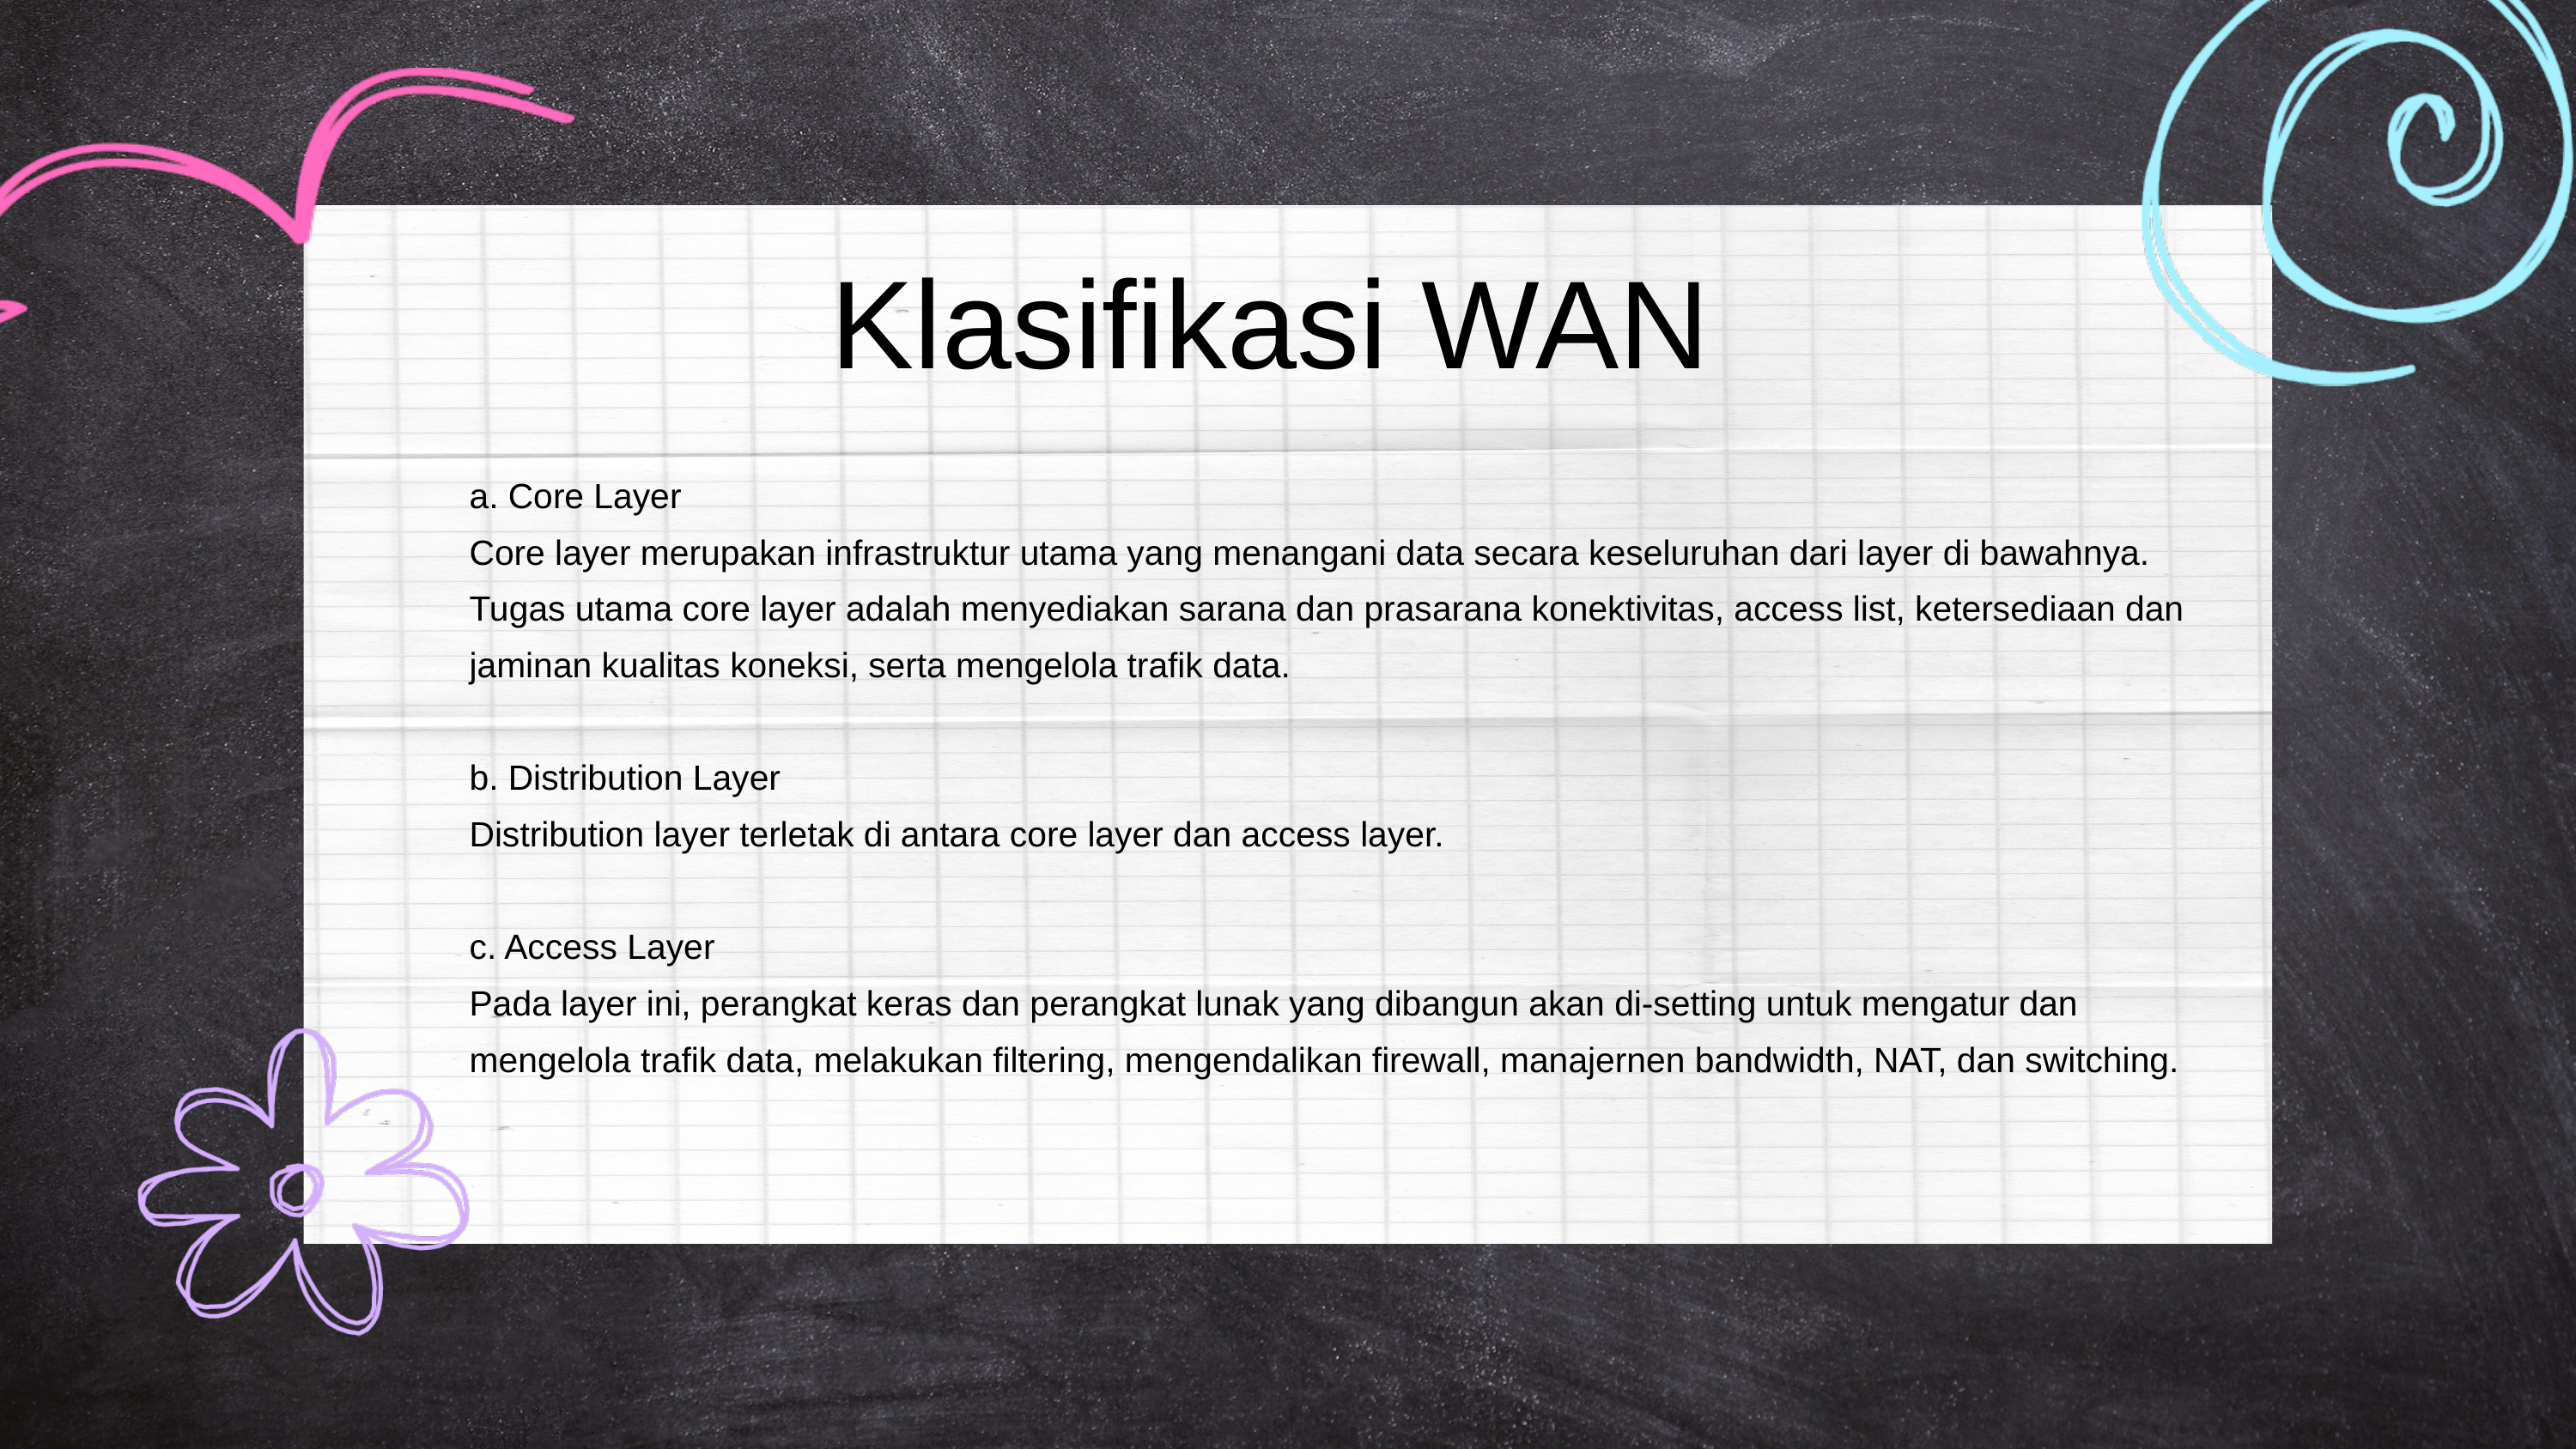

Klasifikasi WAN
a. Core Layer
Core layer merupakan infrastruktur utama yang menangani data secara keseluruhan dari layer di bawahnya. Tugas utama core layer adalah menyediakan sarana dan prasarana konektivitas, access list, ketersediaan dan jaminan kualitas koneksi, serta mengelola trafik data.

b. Distribution Layer
Distribution layer terletak di antara core layer dan access layer.

c. Access Layer
Pada layer ini, perangkat keras dan perangkat lunak yang dibangun akan di-setting untuk mengatur dan mengelola trafik data, melakukan filtering, mengendalikan firewall, manajernen bandwidth, NAT, dan switching.